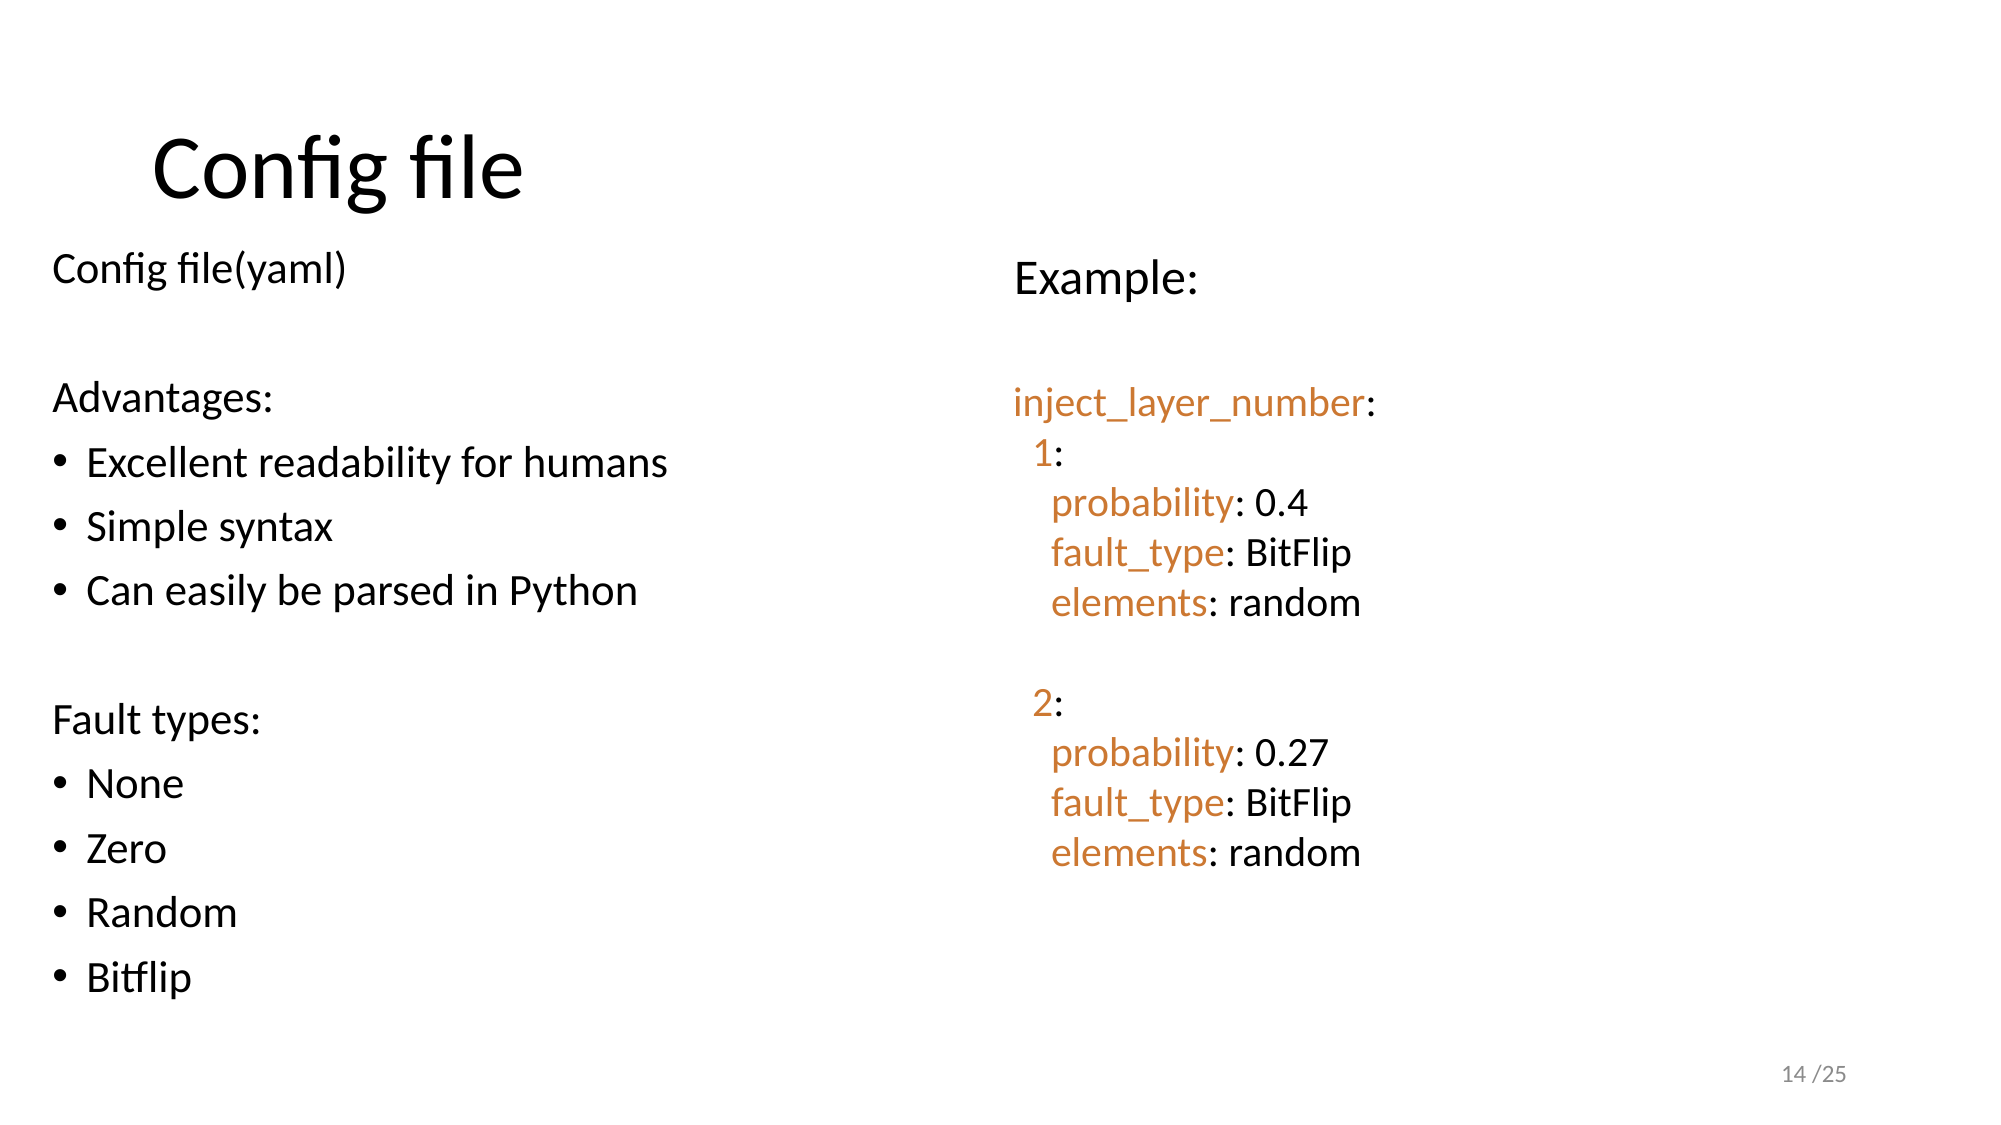

# Config file
Config file(yaml)

Advantages:
Excellent readability for humans
Simple syntax
Can easily be parsed in Python

Fault types:
None
Zero
Random
Bitflip

Example:
inject_layer_number:
  1:
    probability: 0.4
    fault_type: BitFlip
    elements: random
  2:
    probability: 0.27
    fault_type: BitFlip
    elements: random
14 /25